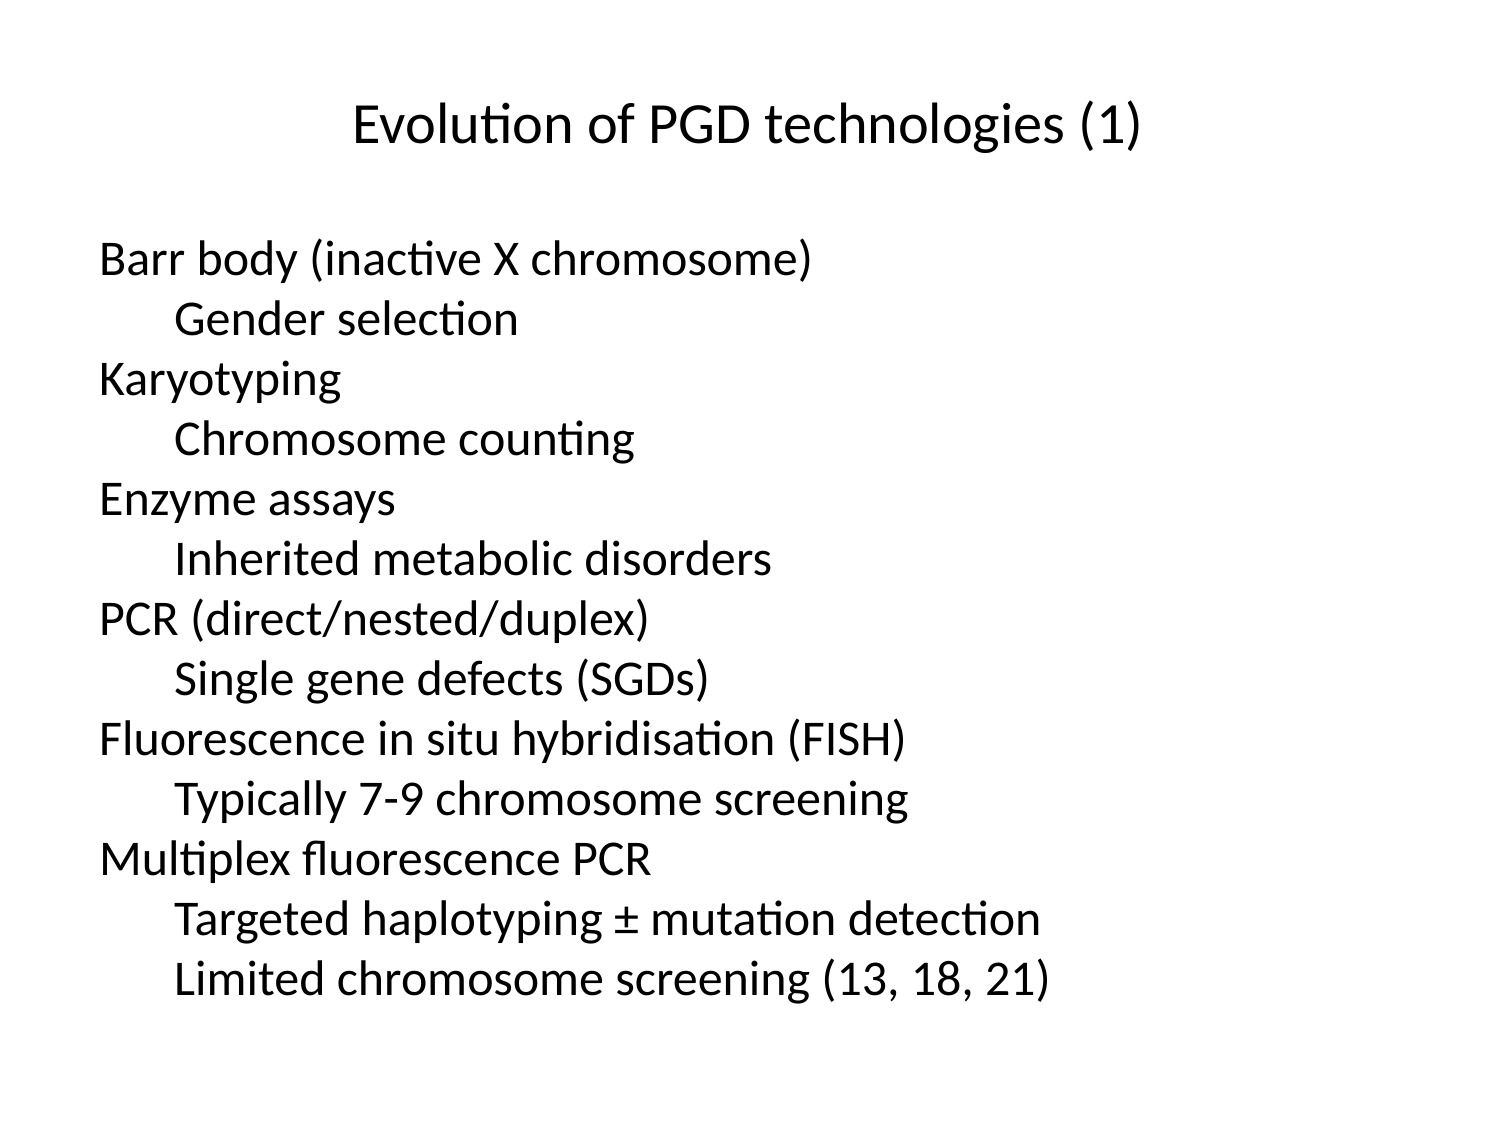

Evolution of PGD technologies (1)

Barr body (inactive X chromosome)
Gender selection
Karyotyping
Chromosome counting
Enzyme assays
Inherited metabolic disorders
PCR (direct/nested/duplex)
Single gene defects (SGDs)
Fluorescence in situ hybridisation (FISH)
Typically 7-9 chromosome screening
Multiplex fluorescence PCR
Targeted haplotyping ± mutation detection
Limited chromosome screening (13, 18, 21)